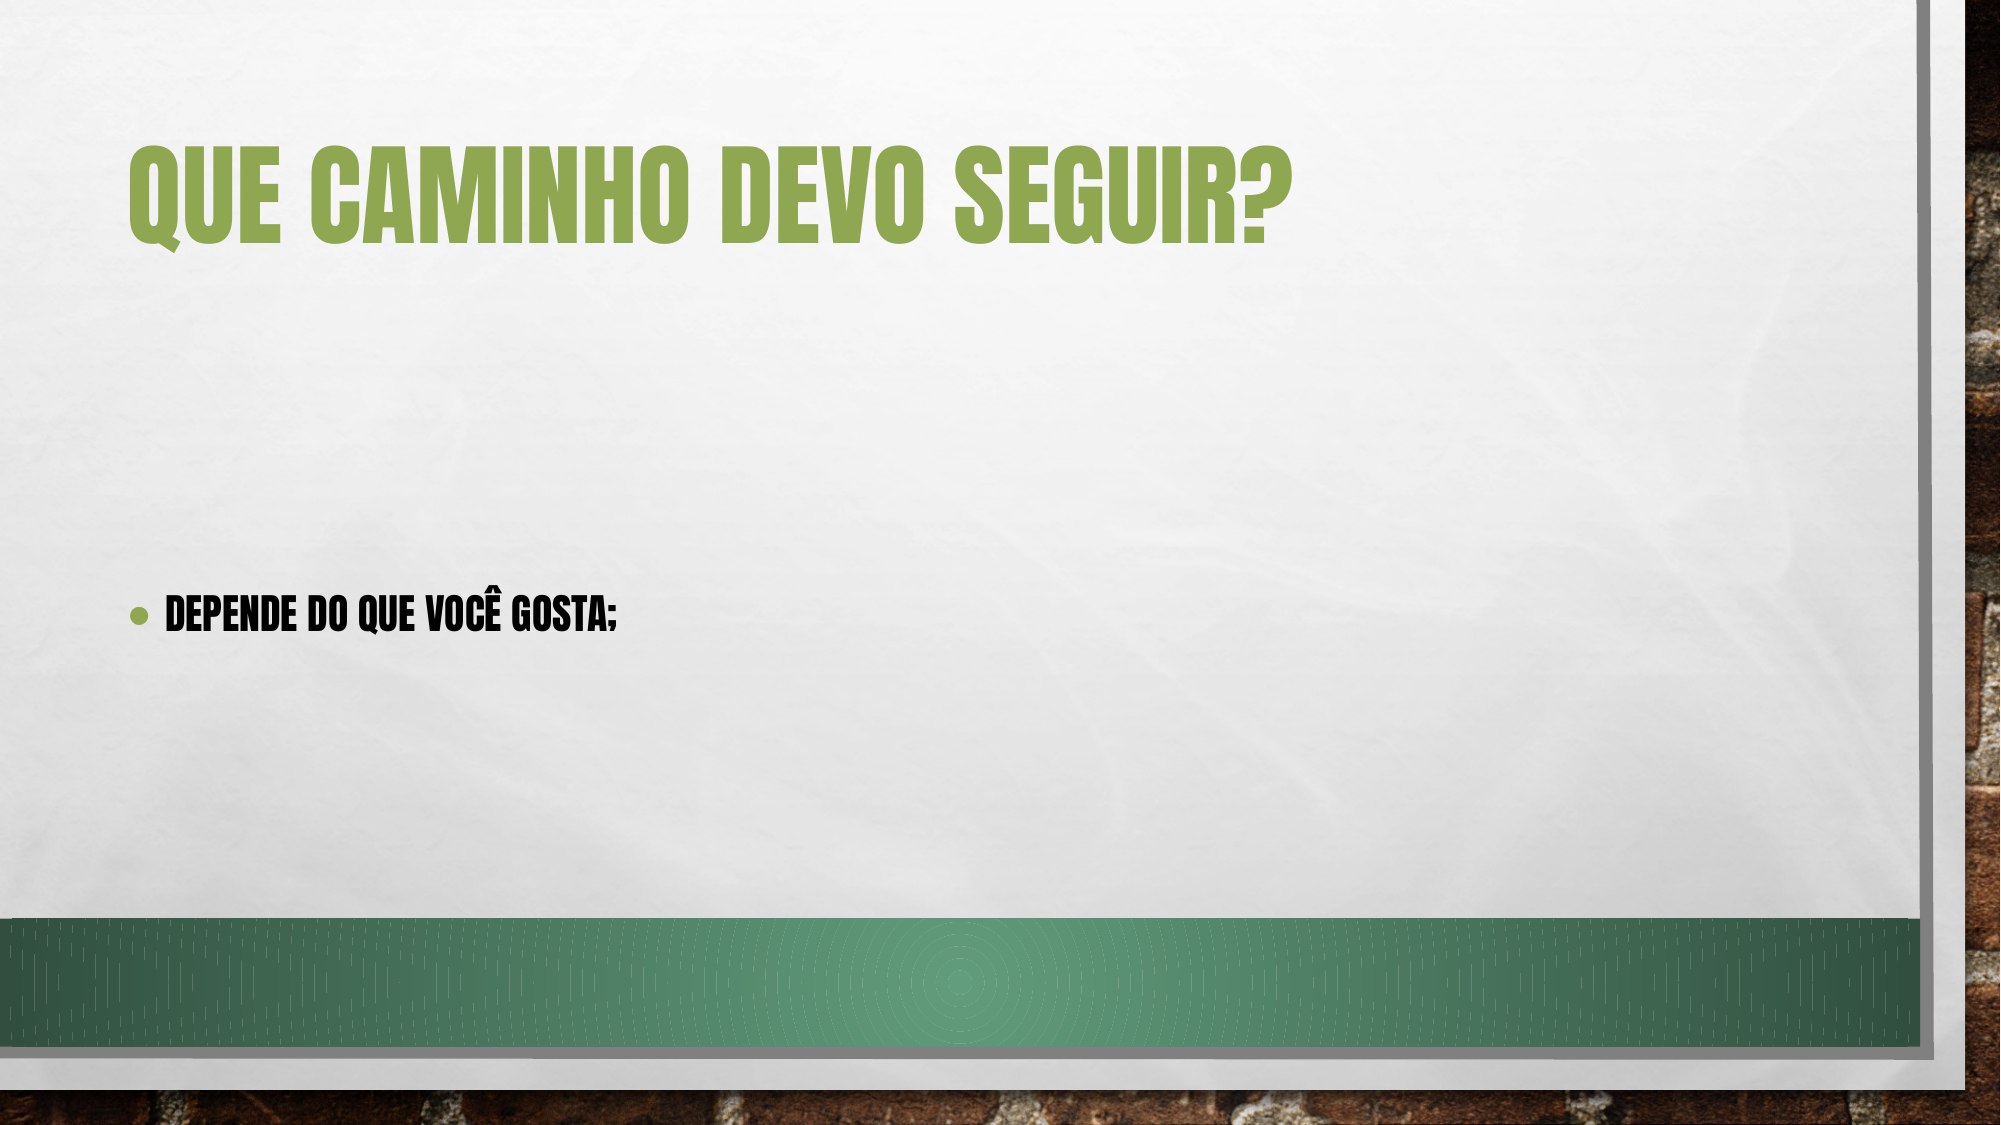

# Que caminho devo seguir?
Depende do que você gosta;